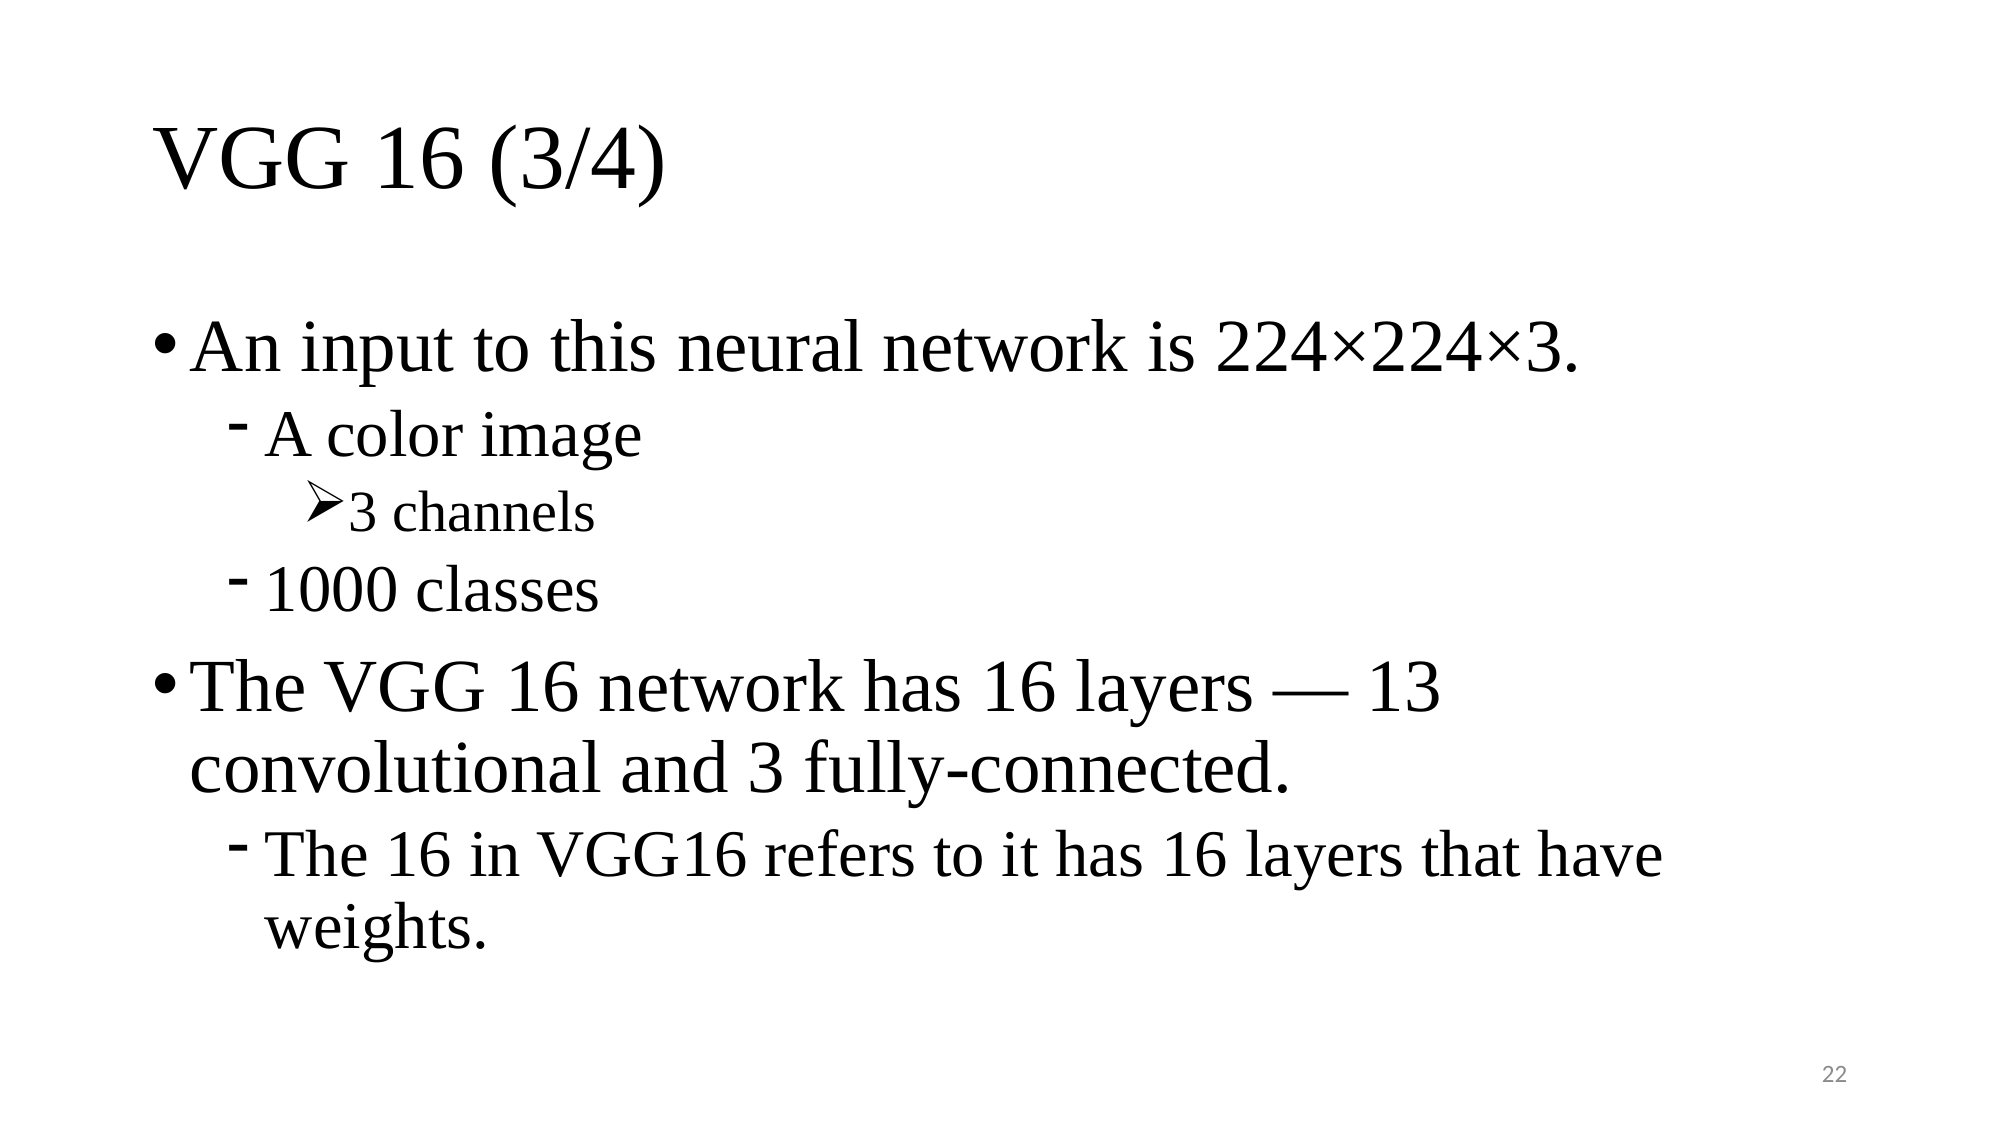

# VGG 16 (3/4)
An input to this neural network is 224×224×3.
A color image
3 channels
1000 classes
The VGG 16 network has 16 layers — 13 convolutional and 3 fully-connected.
The 16 in VGG16 refers to it has 16 layers that have weights.
22